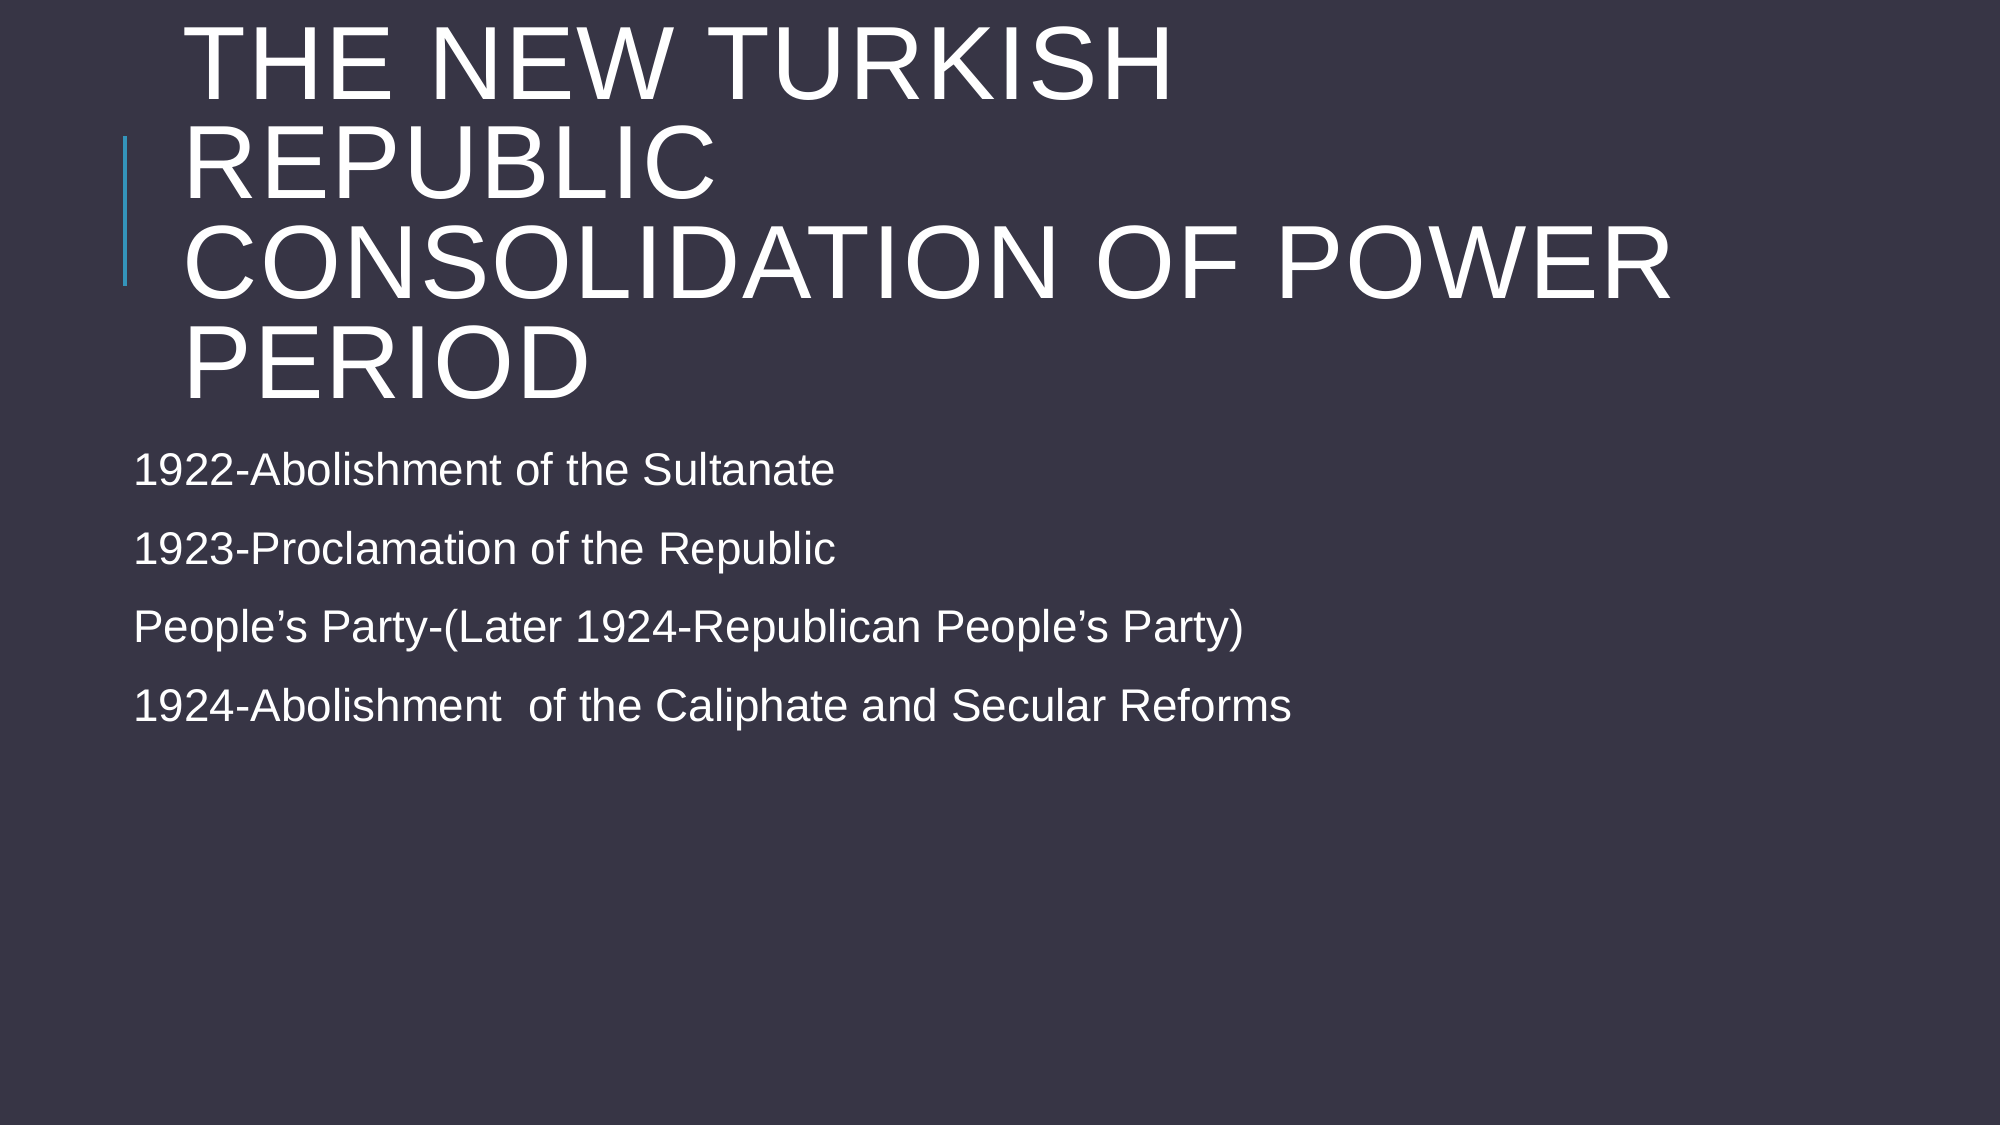

# The New TurkIsh RepublIc CONSOLIDATION of Power PerIod

1922-Abolishment of the Sultanate
1923-Proclamation of the Republic
People’s Party-(Later 1924-Republican People’s Party)
1924-Abolishment  of the Caliphate and Secular Reforms